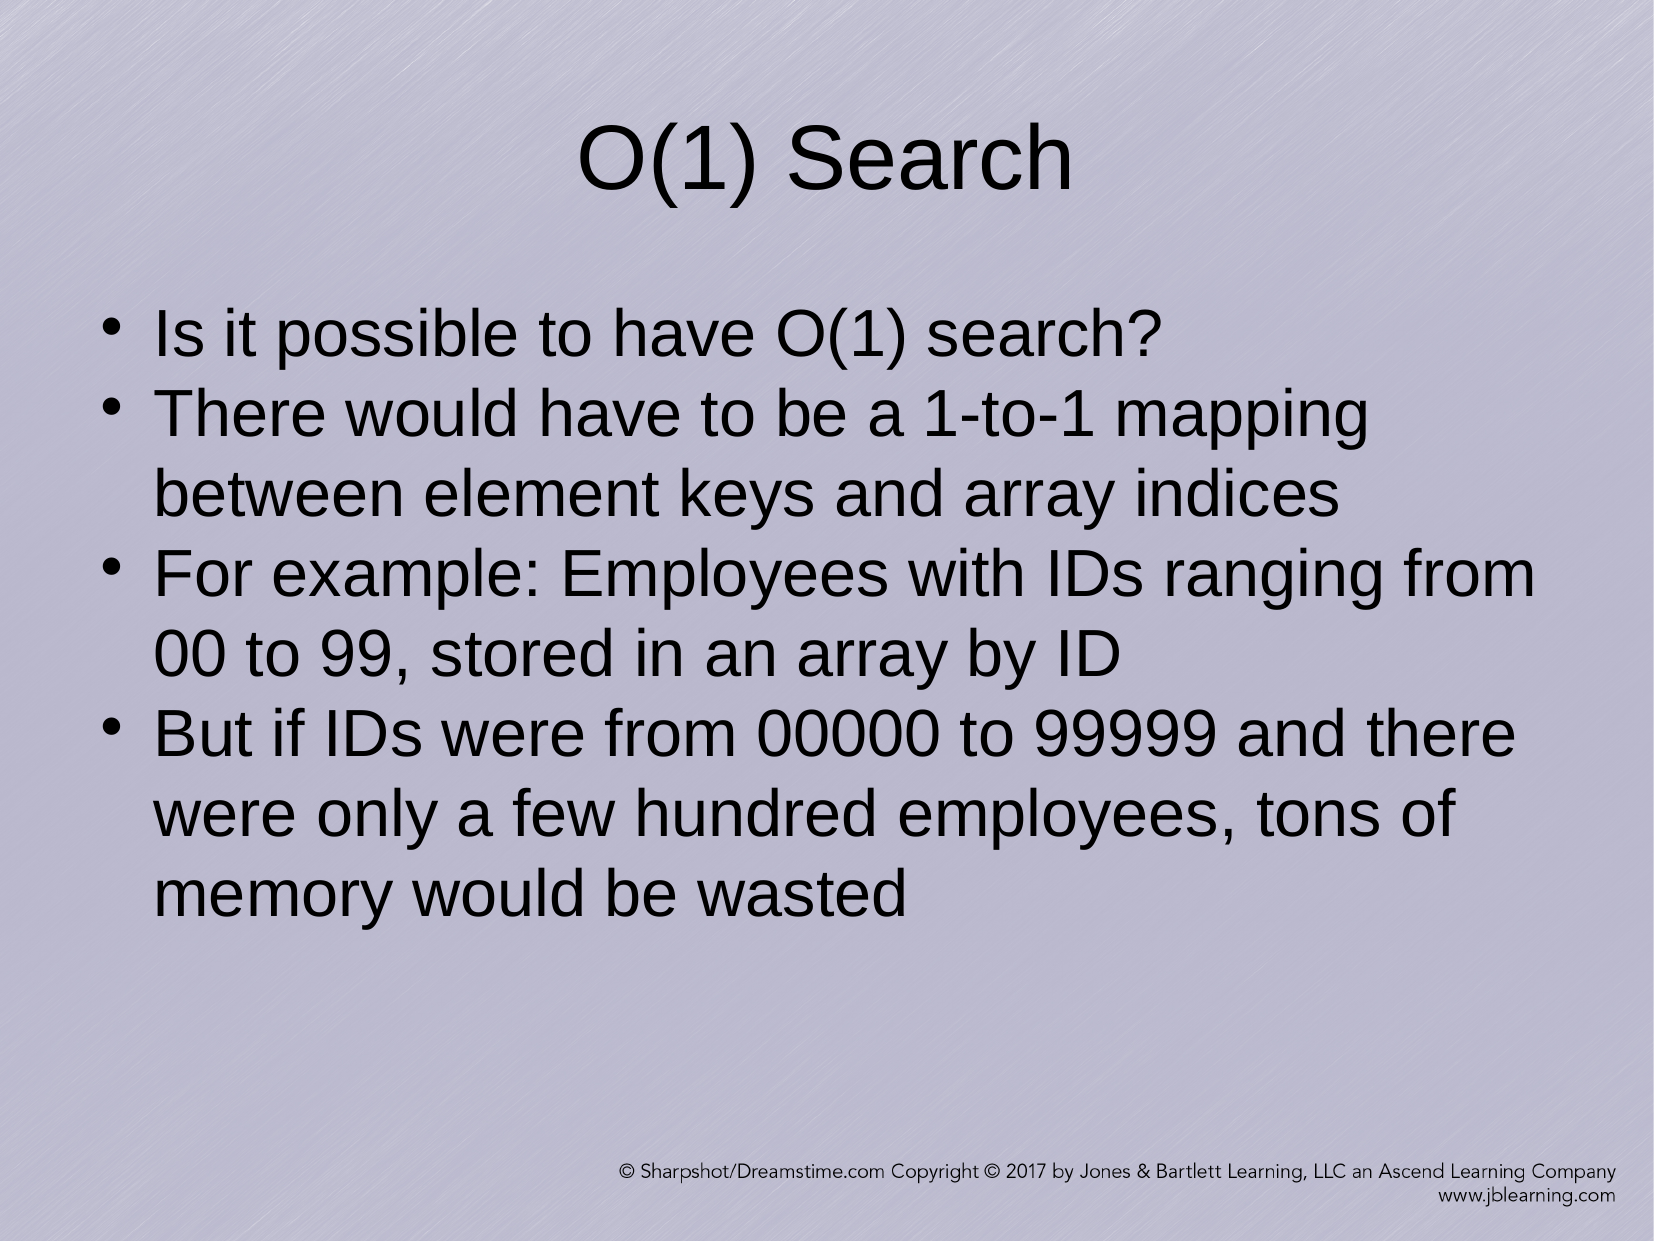

O(1) Search
Is it possible to have O(1) search?
There would have to be a 1-to-1 mapping between element keys and array indices
For example: Employees with IDs ranging from 00 to 99, stored in an array by ID
But if IDs were from 00000 to 99999 and there were only a few hundred employees, tons of memory would be wasted